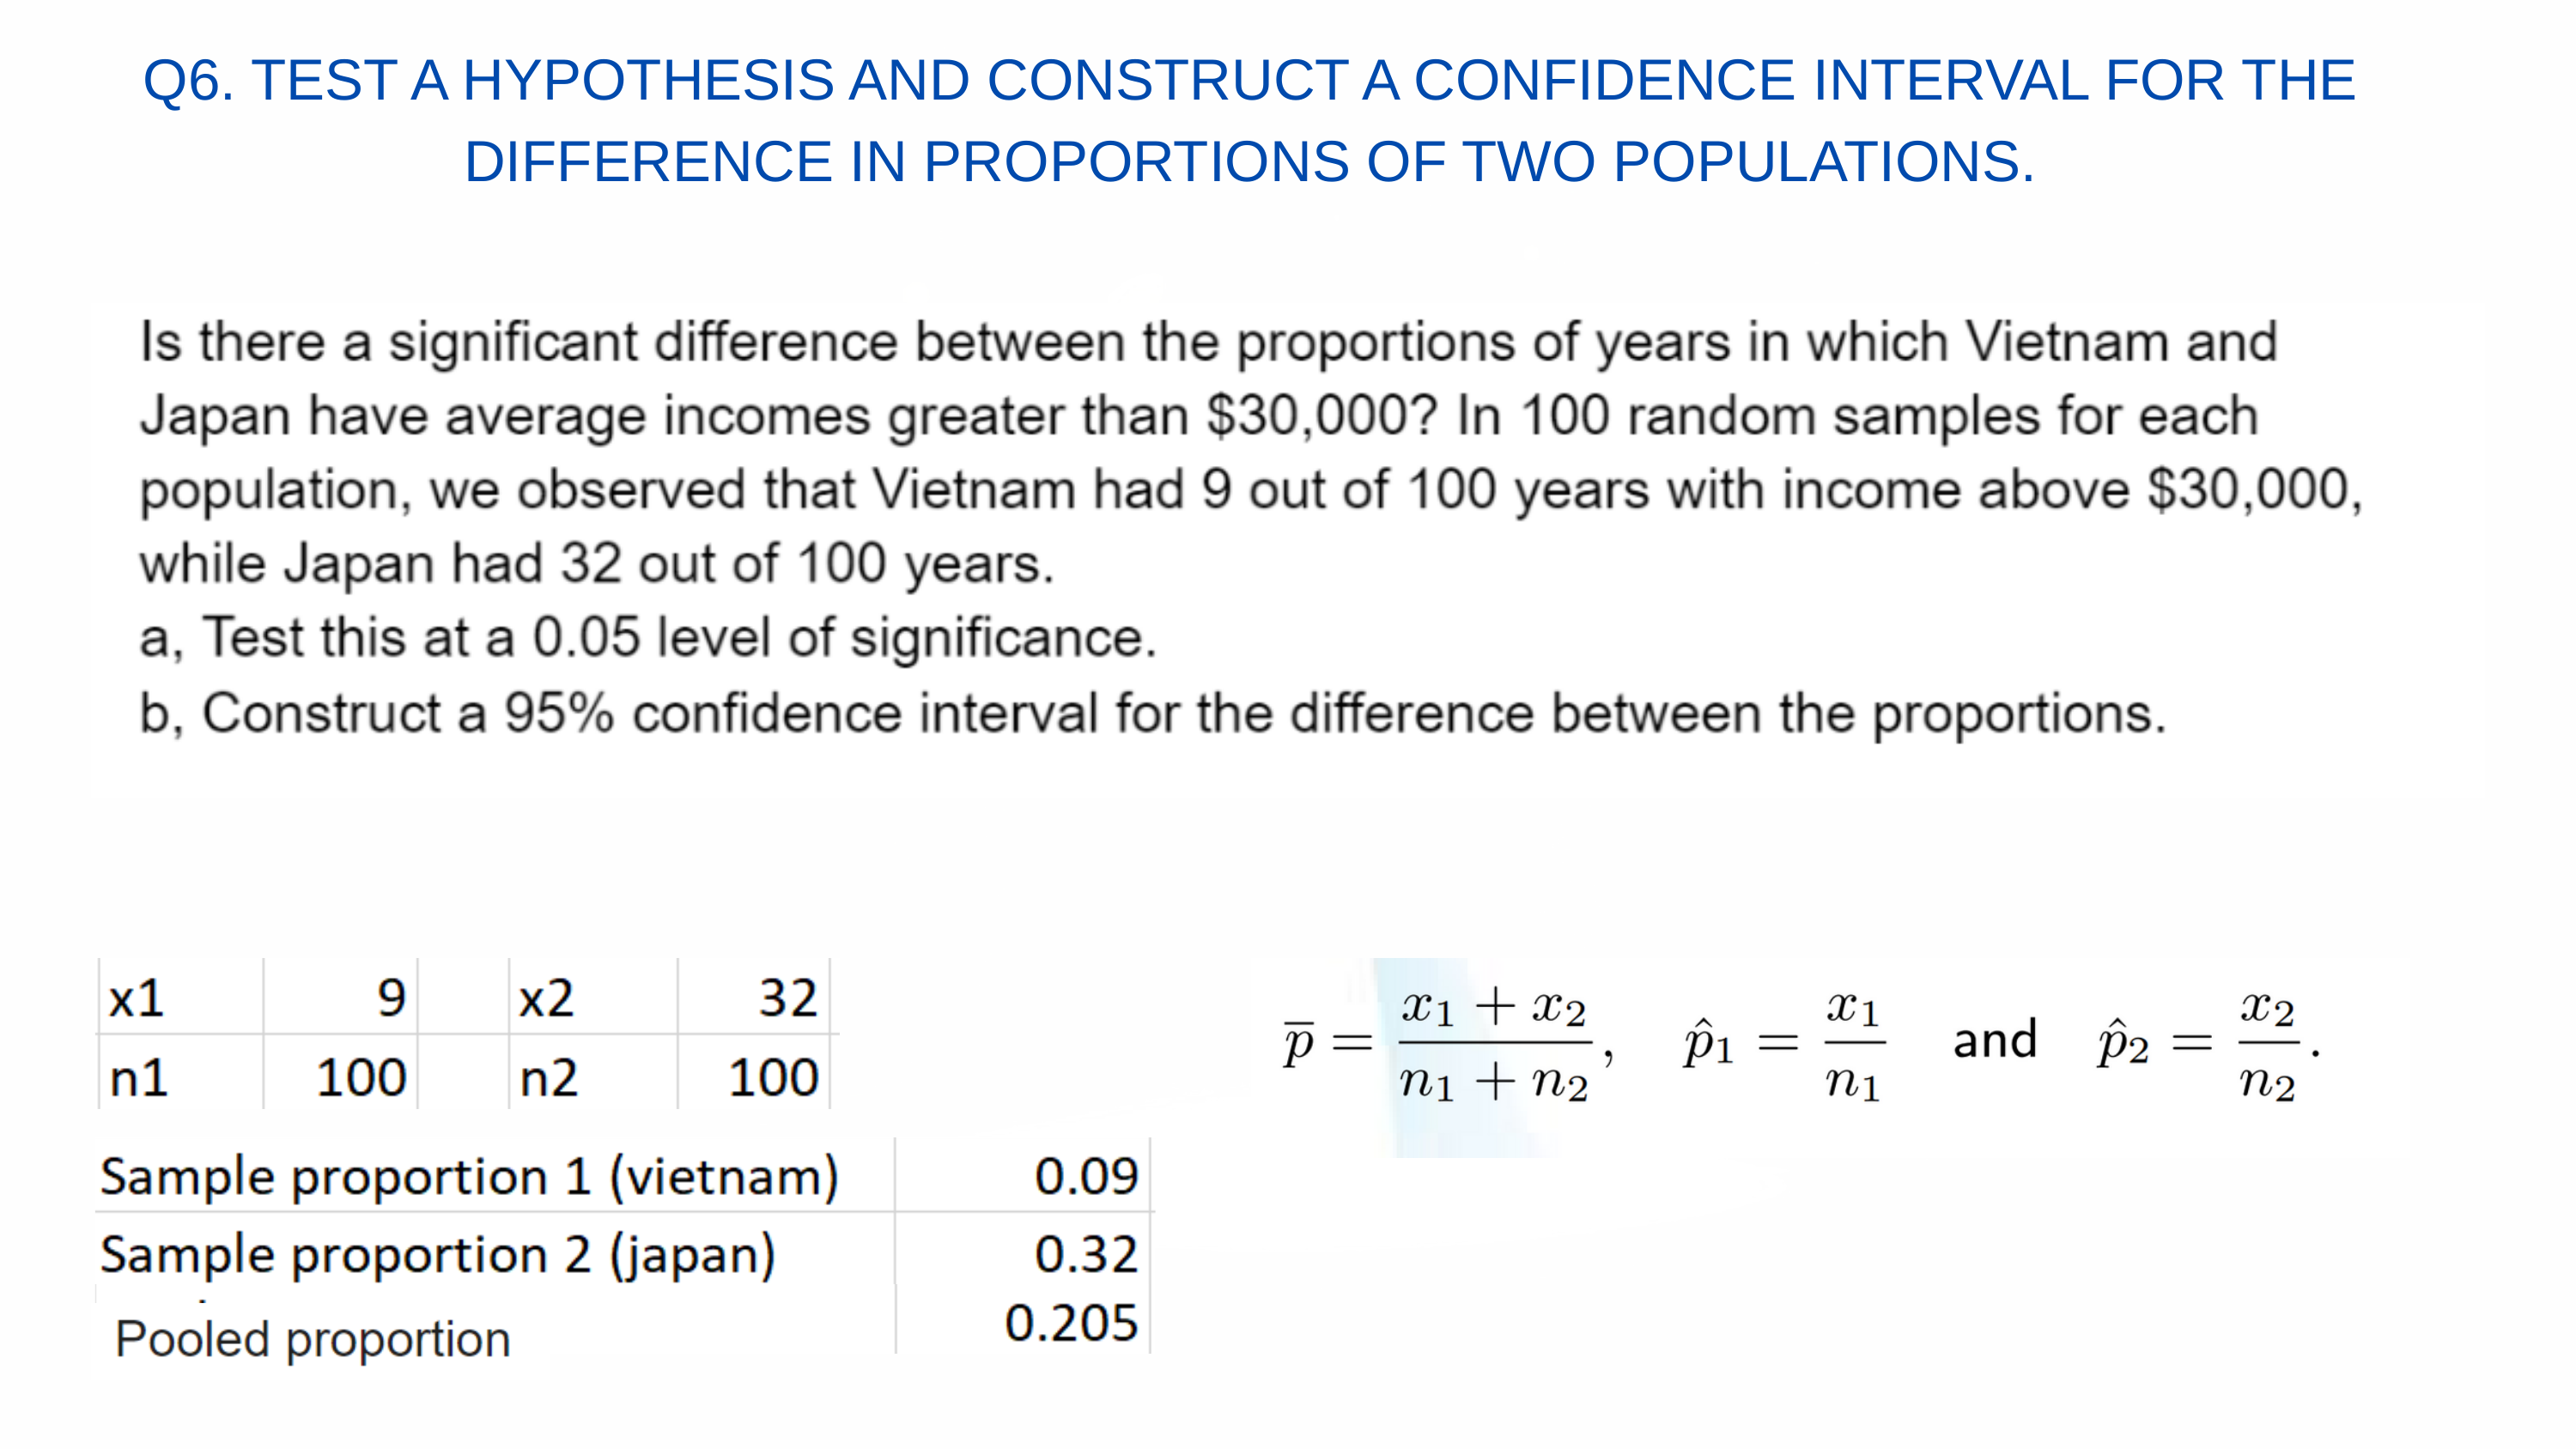

Q6. TEST A HYPOTHESIS AND CONSTRUCT A CONFIDENCE INTERVAL FOR THE DIFFERENCE IN PROPORTIONS OF TWO POPULATIONS.